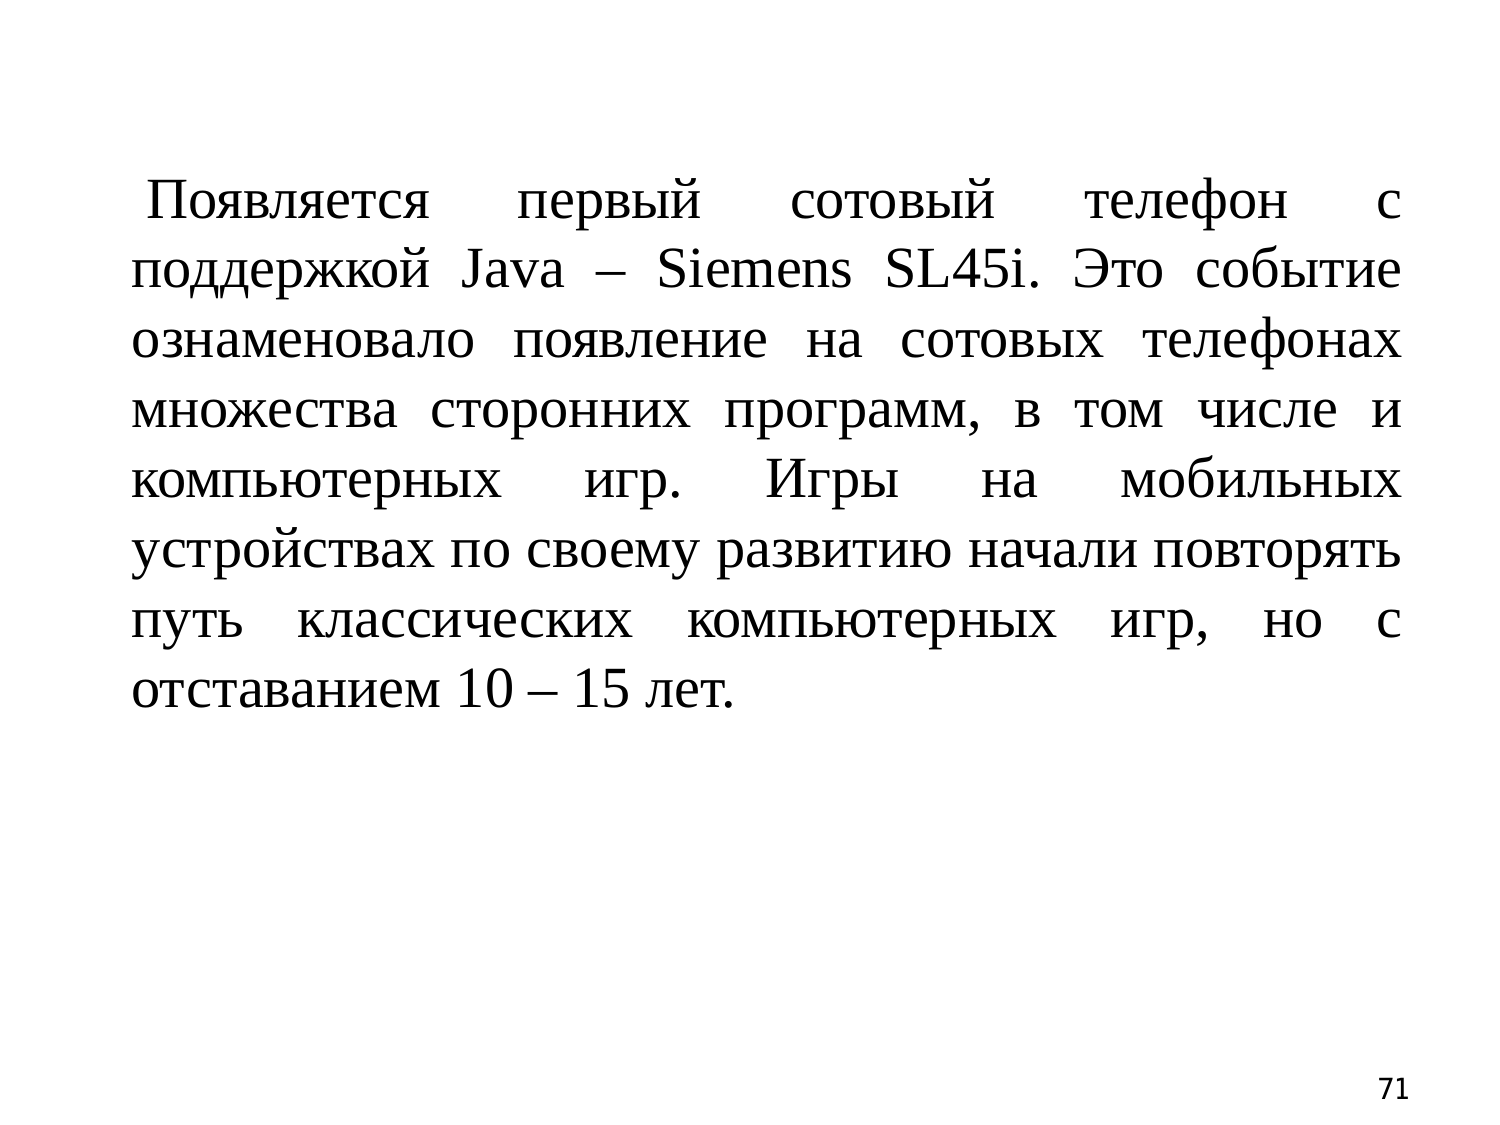

Появляется первый сотовый телефон с поддержкой Java – Siemens SL45i. Это событие ознаменовало появление на сотовых телефонах множества сторонних программ, в том числе и компьютерных игр. Игры на мобильных устройствах по своему развитию начали повторять путь классических компьютерных игр, но с отставанием 10 – 15 лет.
71